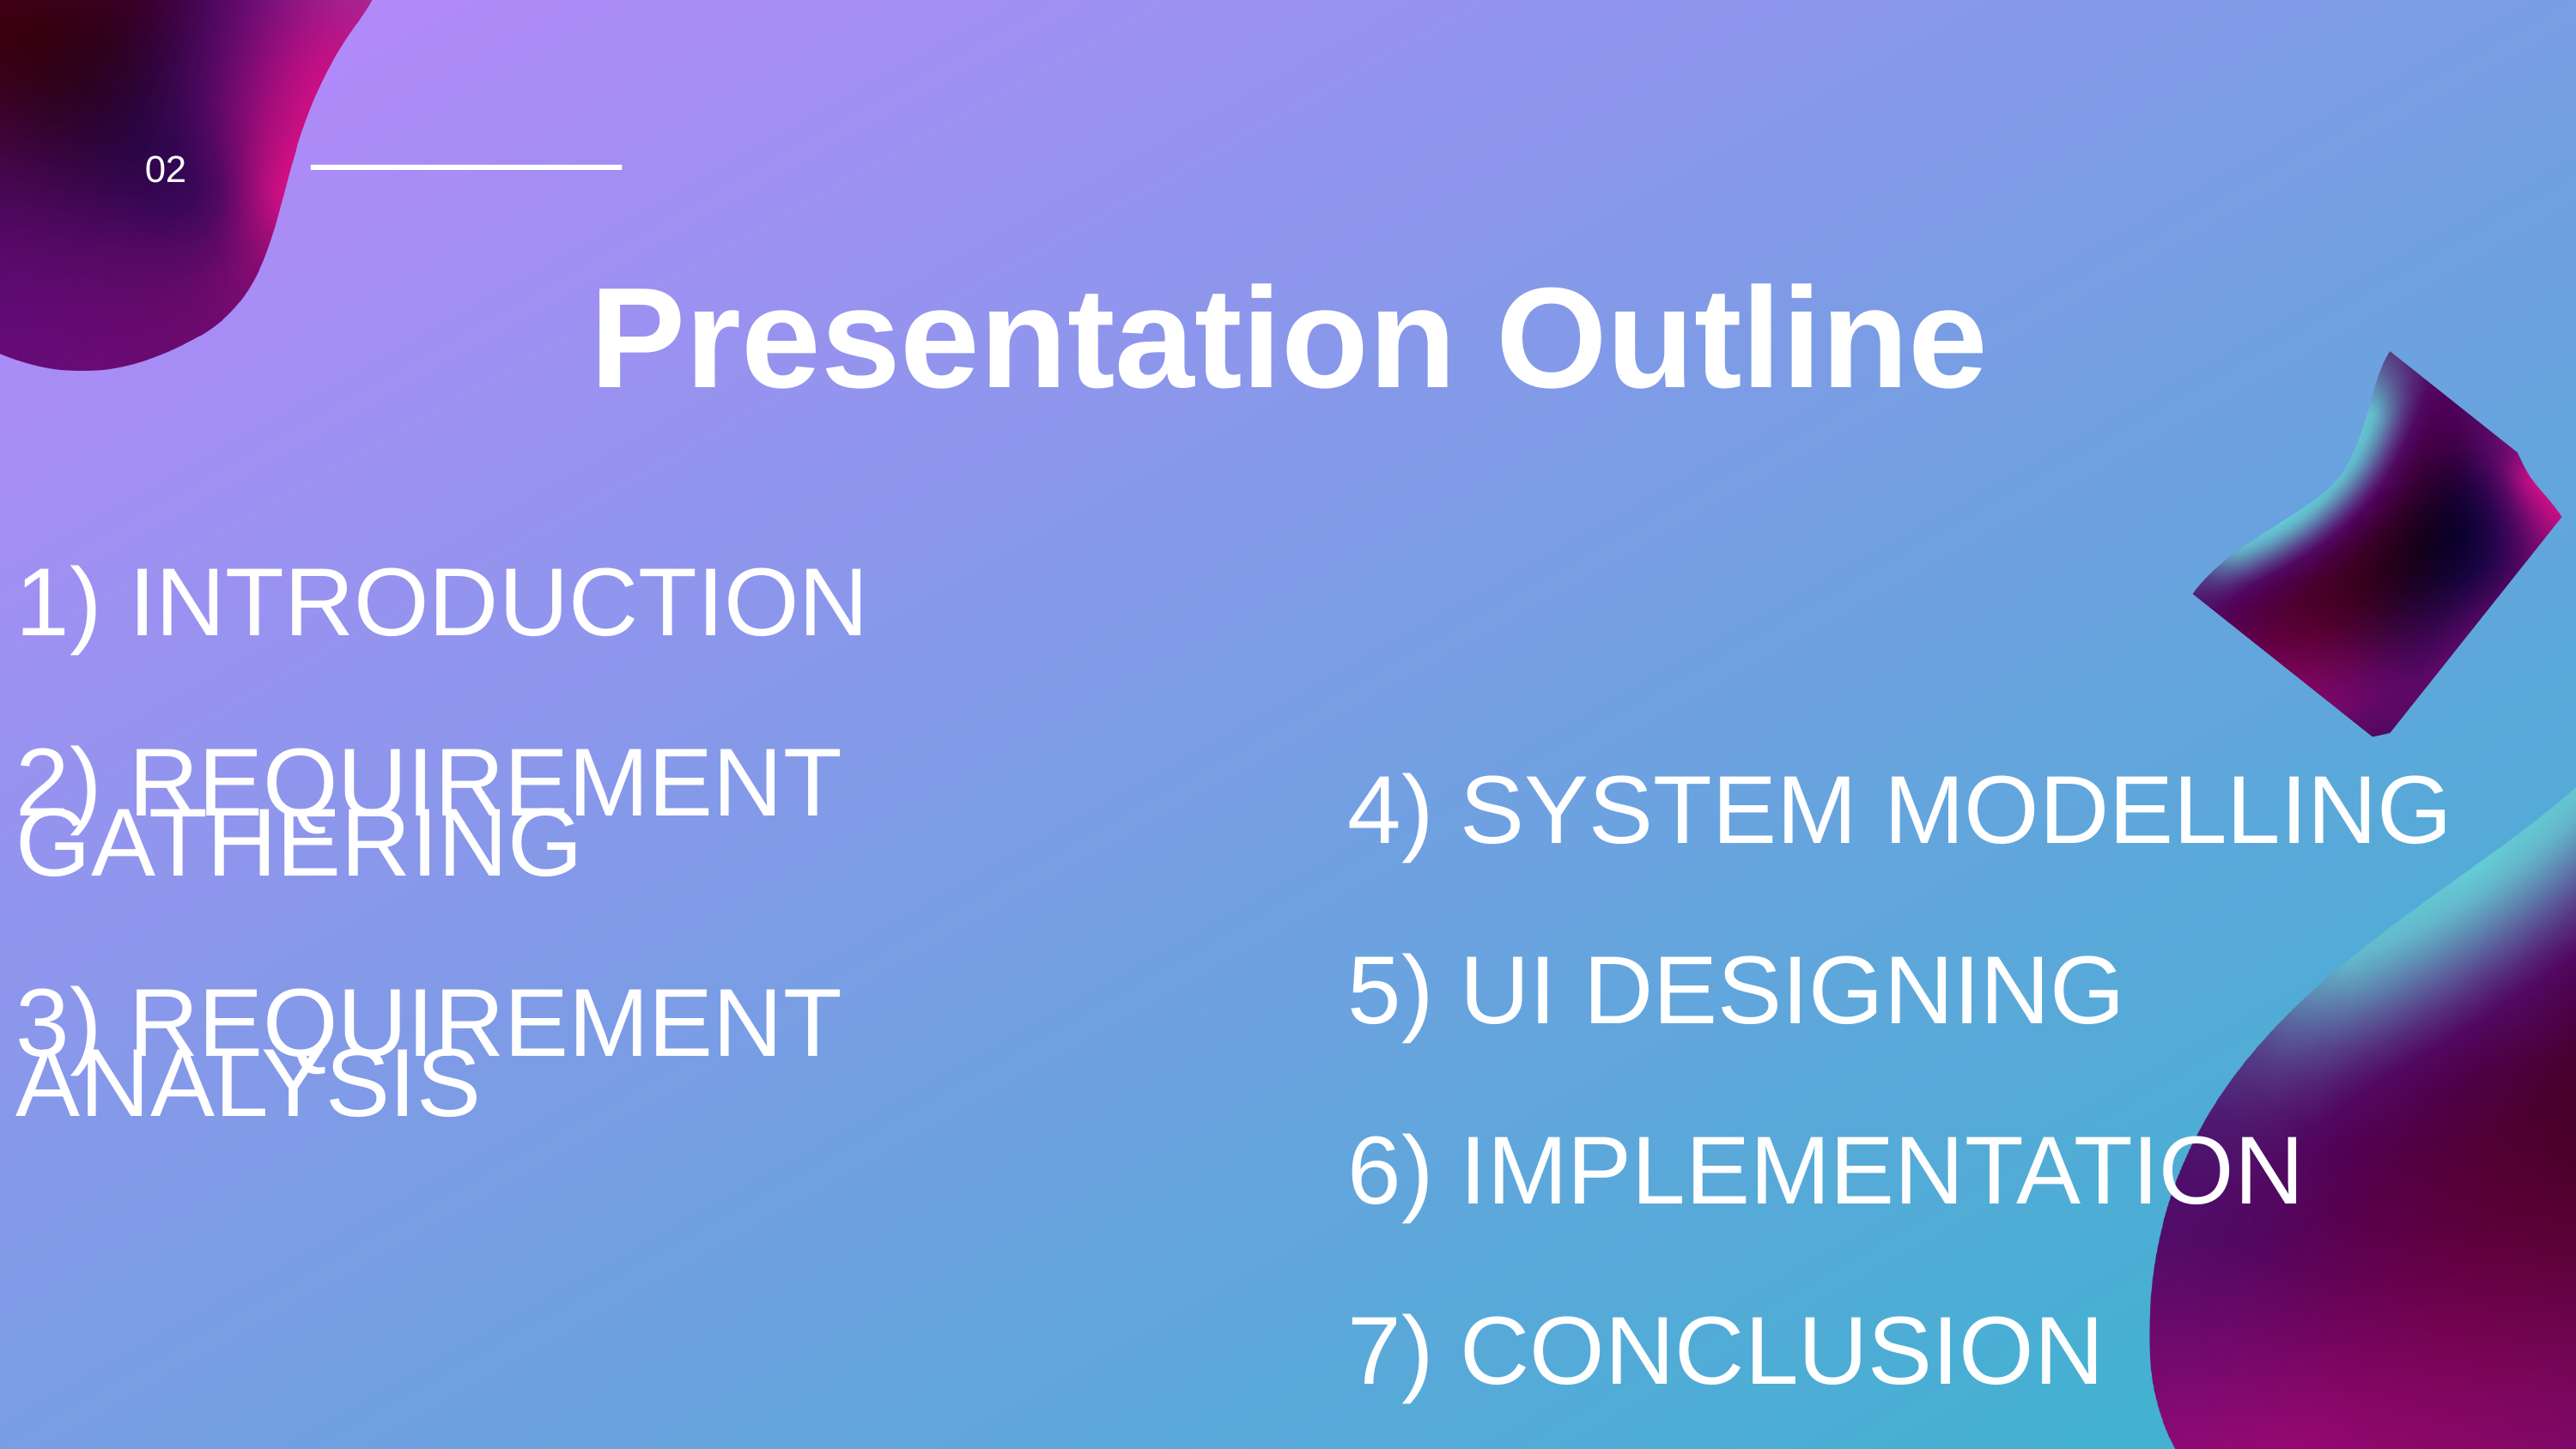

02

Presentation Outline

1) INTRODUCTION

2) REQUIREMENT GATHERING

3) REQUIREMENT ANALYSIS

4) SYSTEM MODELLING

5) UI DESIGNING

6) IMPLEMENTATION

7) CONCLUSION